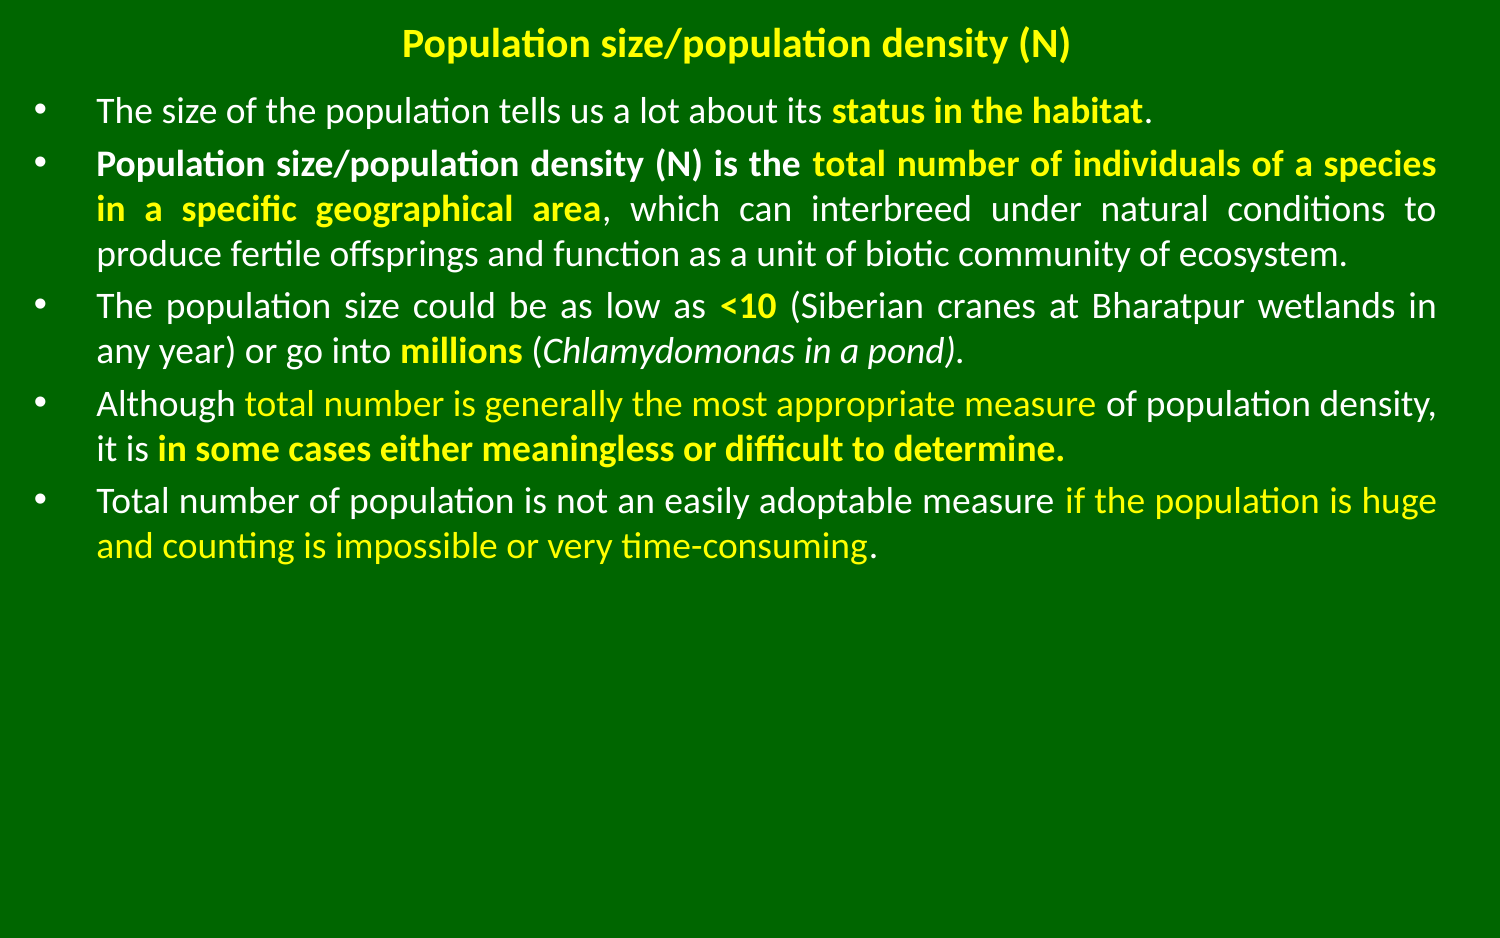

# Population size/population density (N)
The size of the population tells us a lot about its status in the habitat.
Population size/population density (N) is the total number of individuals of a species in a specific geographical area, which can interbreed under natural conditions to produce fertile offsprings and function as a unit of biotic community of ecosystem.
The population size could be as low as <10 (Siberian cranes at Bharatpur wetlands in any year) or go into millions (Chlamydomonas in a pond).
Although total number is generally the most appropriate measure of population density, it is in some cases either meaningless or difficult to determine.
Total number of population is not an easily adoptable measure if the population is huge and counting is impossible or very time-consuming.